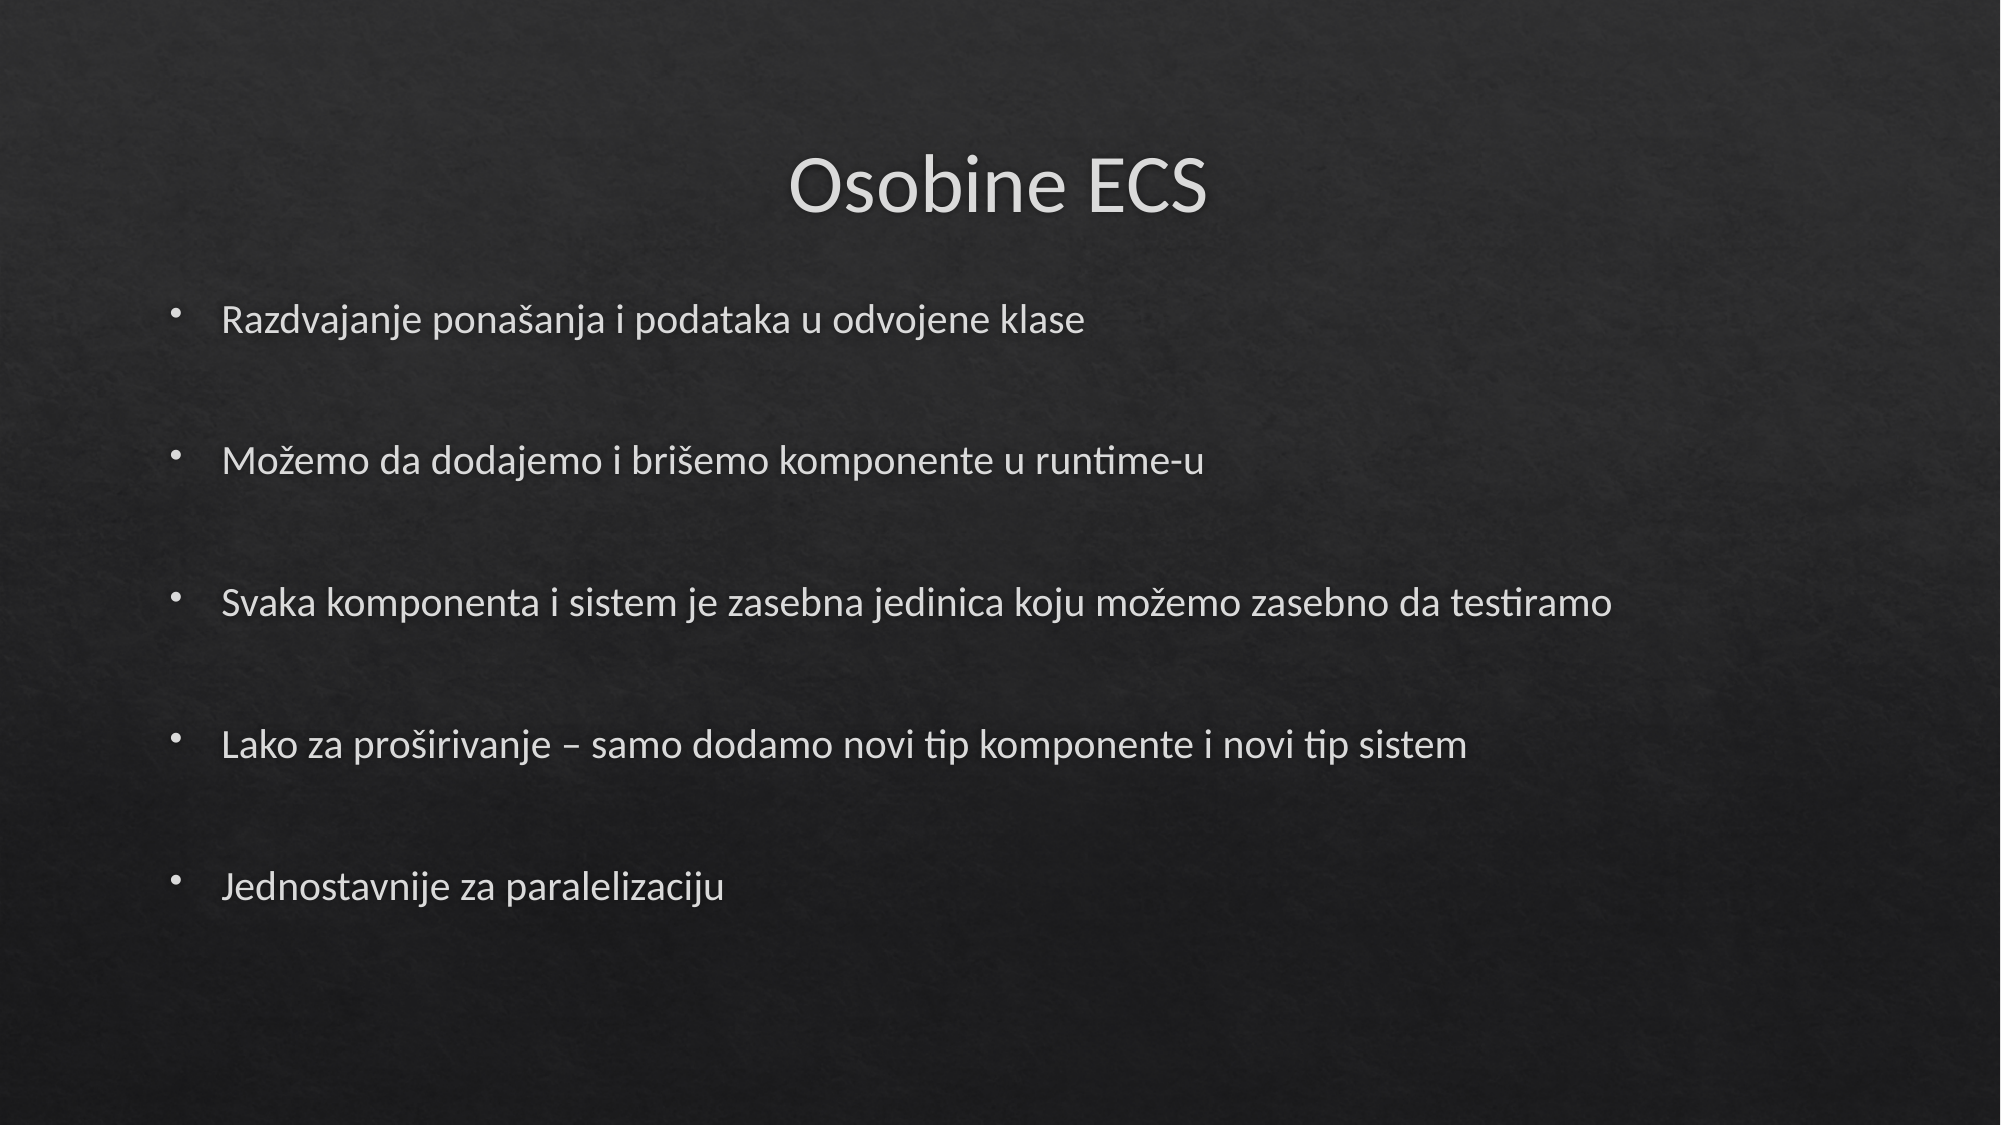

# Osobine ECS
Razdvajanje ponašanja i podataka u odvojene klase

Možemo da dodajemo i brišemo komponente u runtime-u

Svaka komponenta i sistem je zasebna jedinica koju možemo zasebno da testiramo

Lako za proširivanje – samo dodamo novi tip komponente i novi tip sistem

Jednostavnije za paralelizaciju